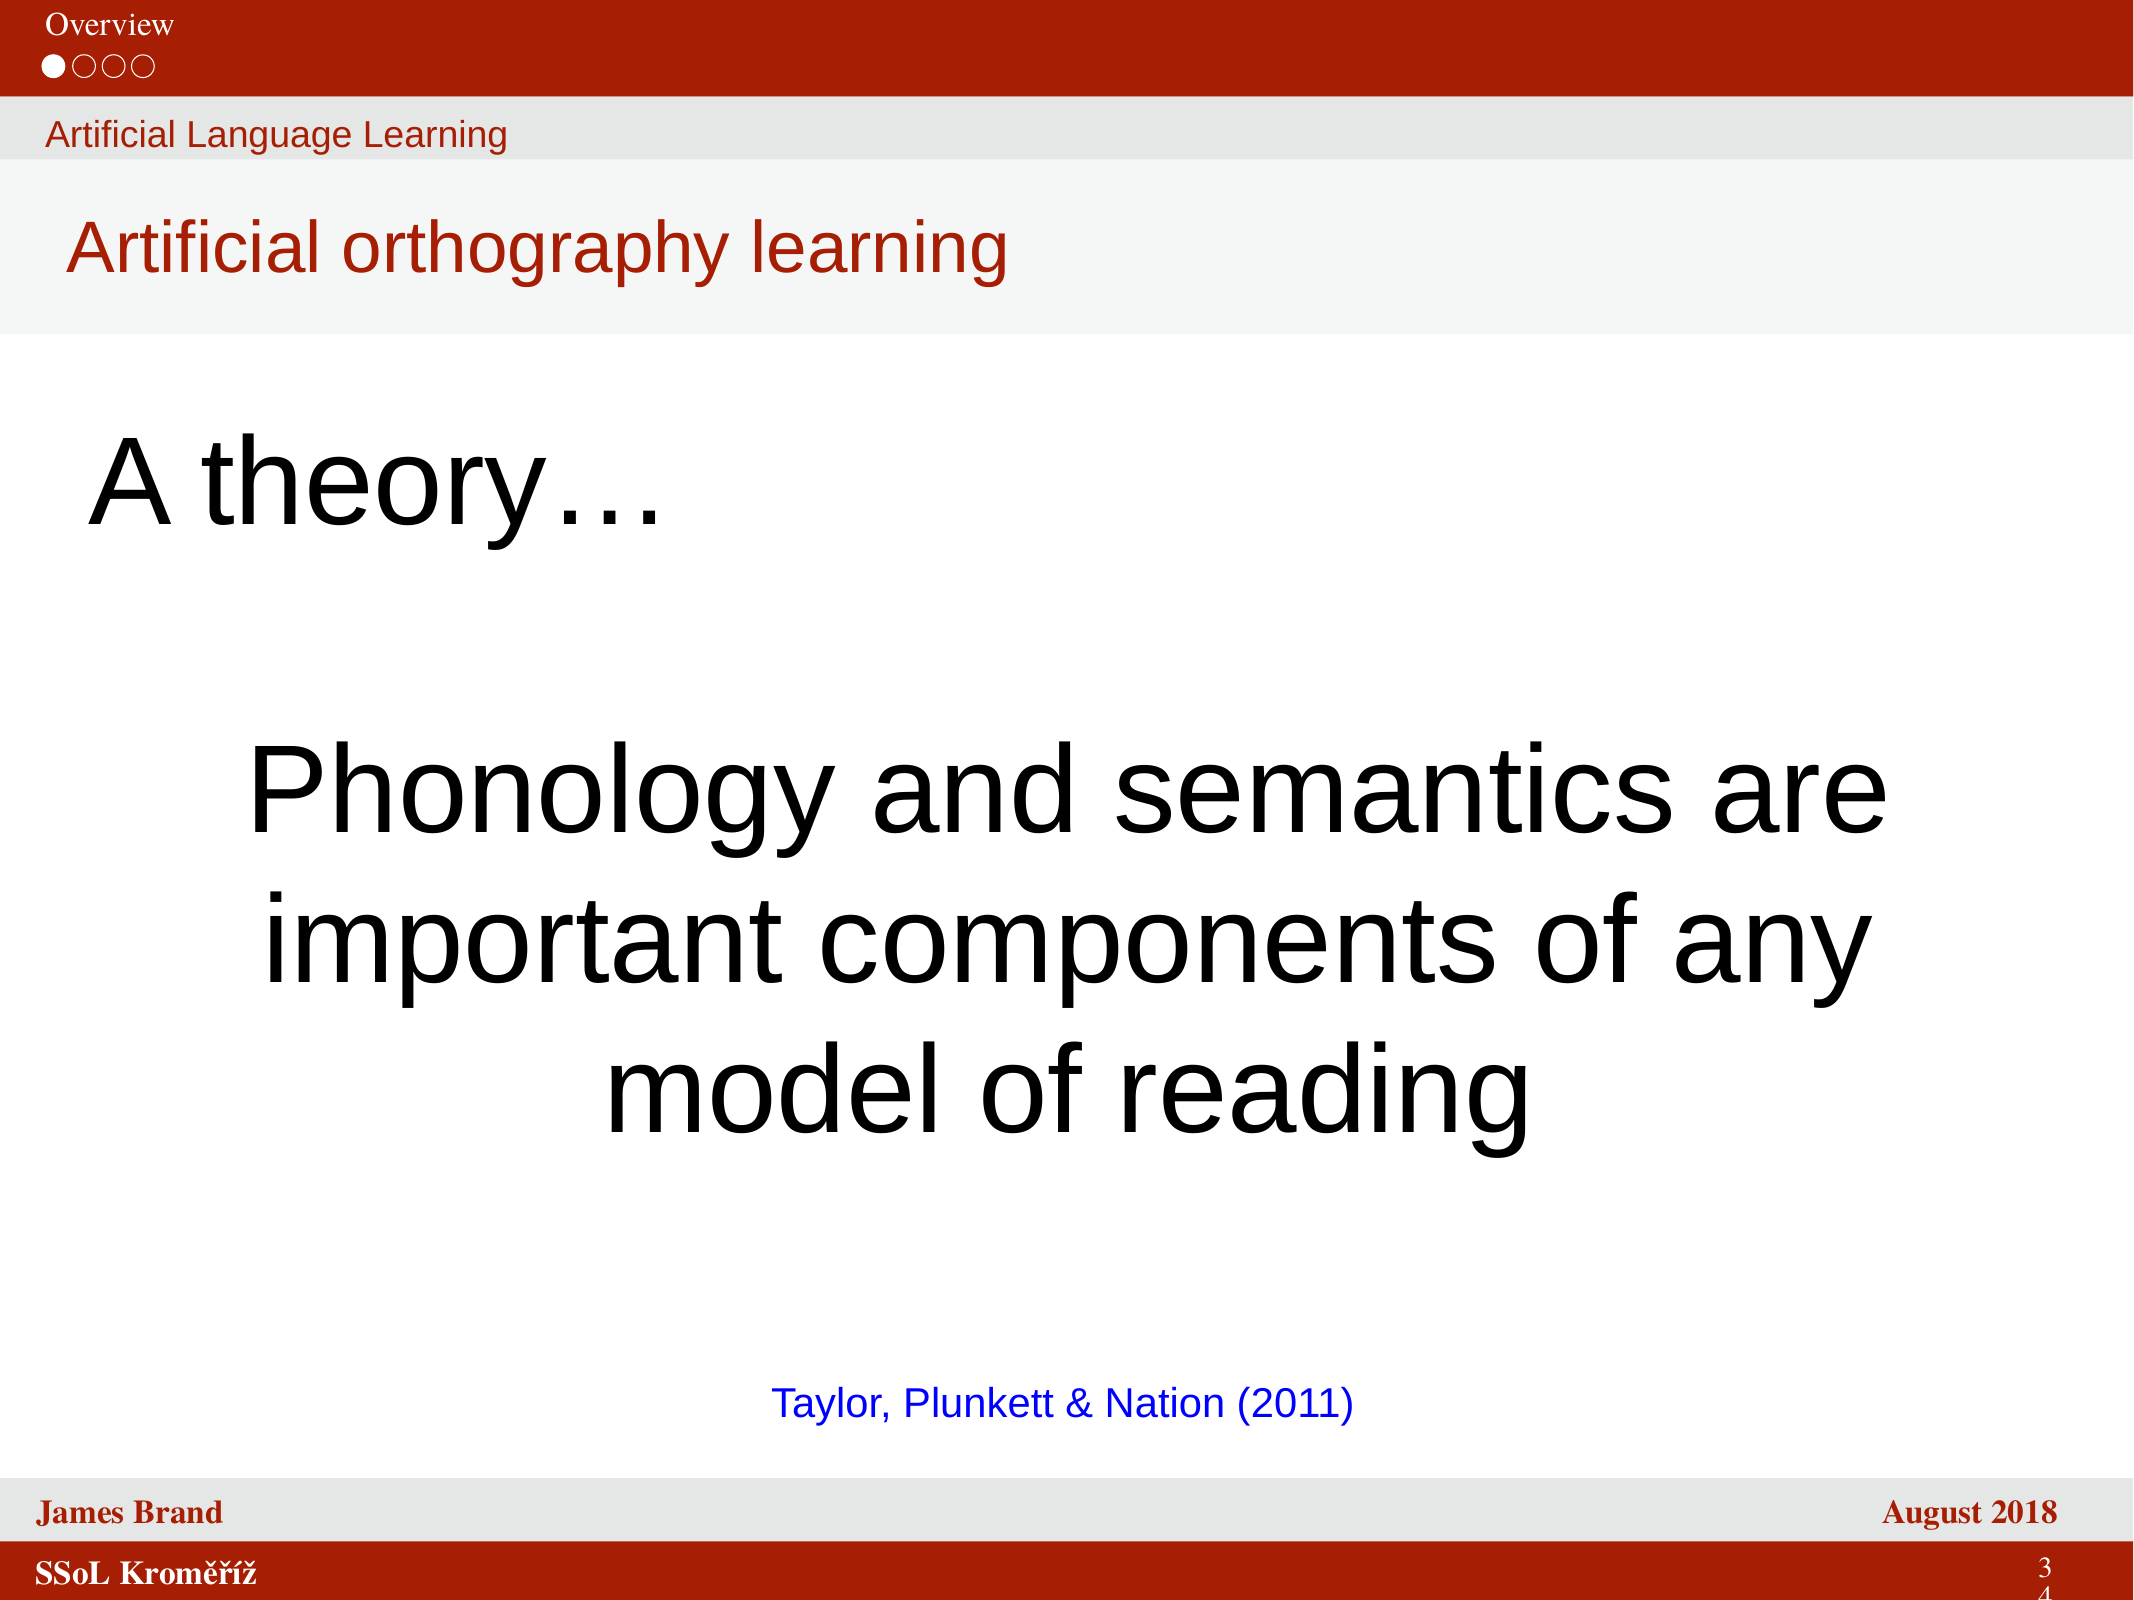

Overview

Artificial Language Learning
Artificial orthography learning
A theory…

Phonology and semantics are important components of any model of reading
Taylor, Plunkett & Nation (2011)
34